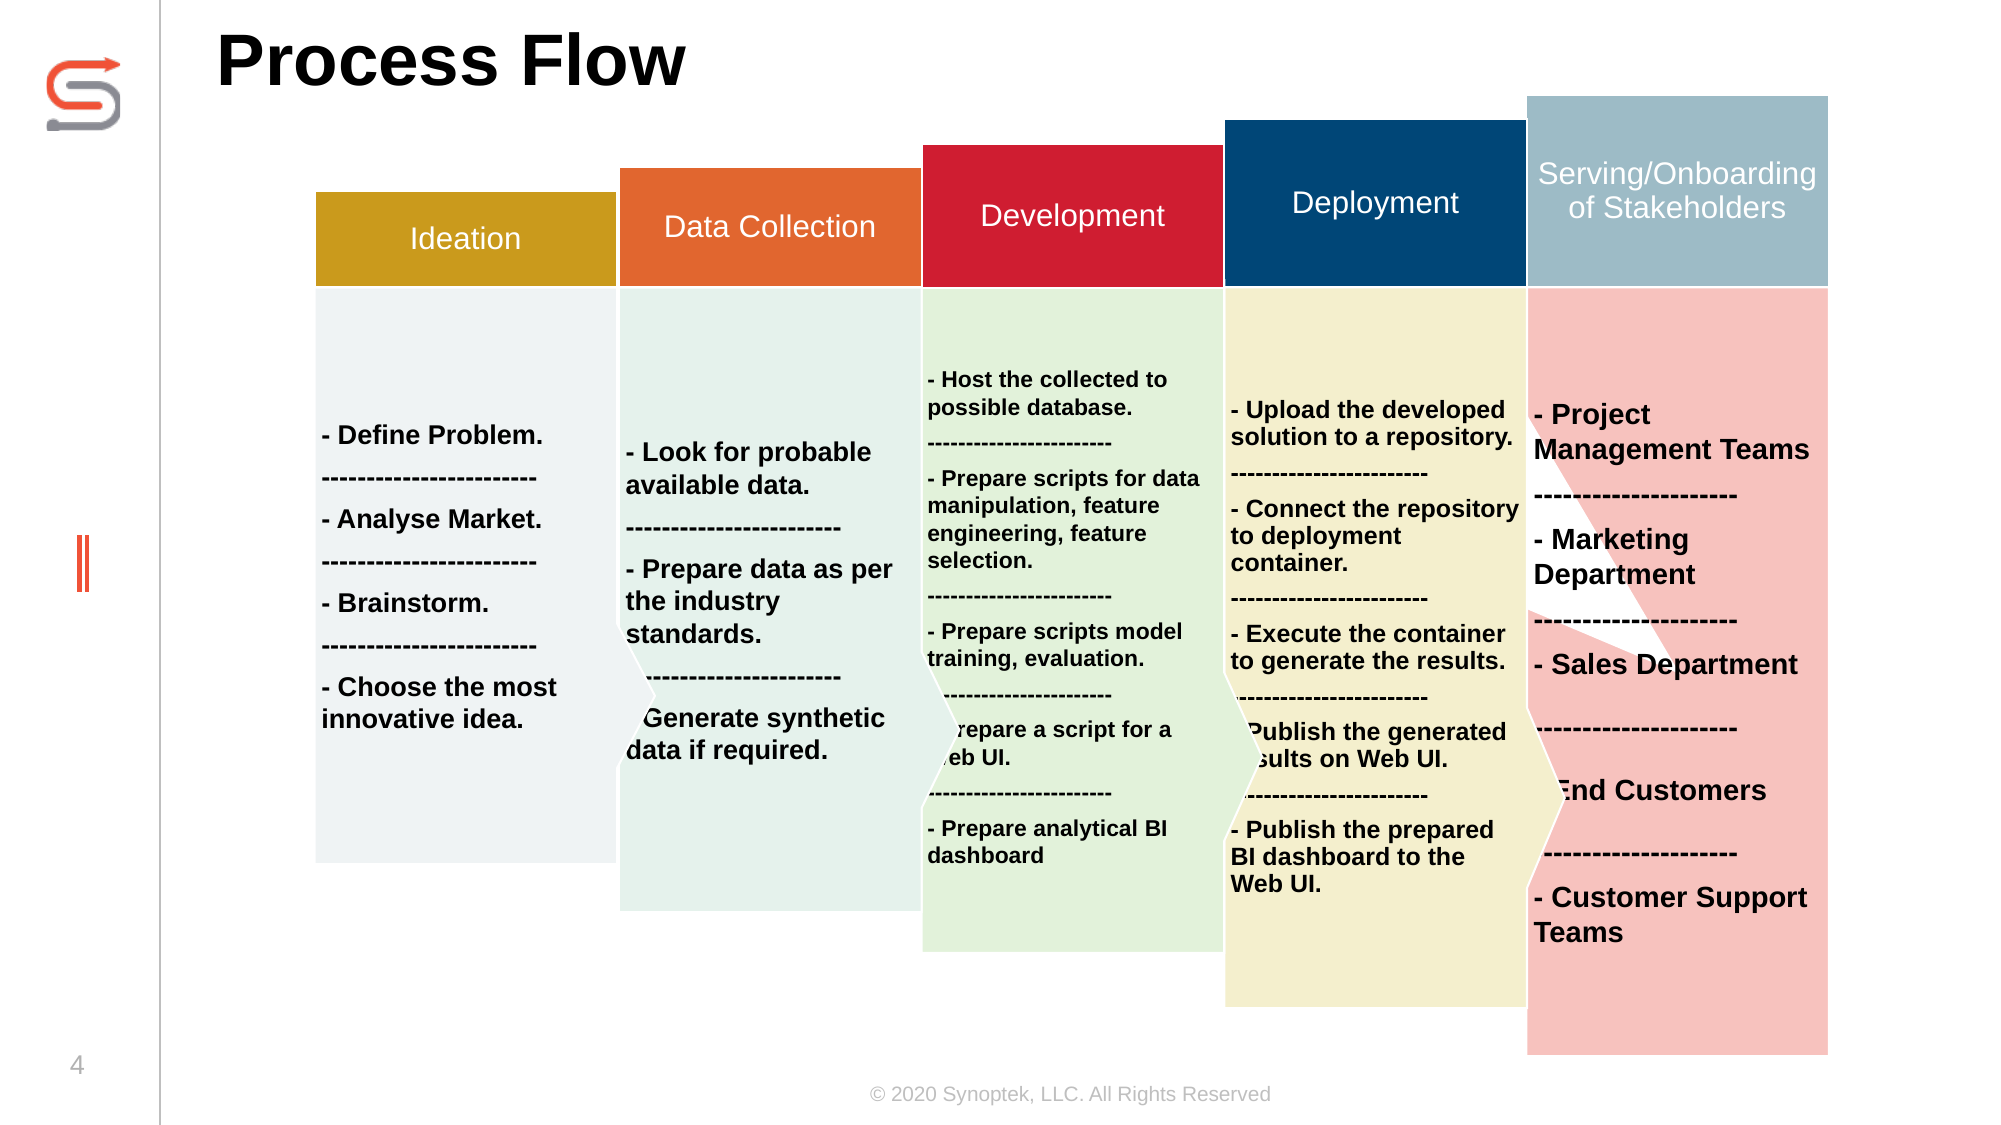

# Process Flow
- Project Management Teams
---------------------
- Marketing Department
---------------------
- Sales Department
---------------------
- End Customers
---------------------
- Customer Support Teams
Serving/Onboarding of Stakeholders
- Upload the developed solution to a repository.
------------------------
- Connect the repository to deployment container.
------------------------
- Execute the container to generate the results.
------------------------
- Publish the generated results on Web UI.
------------------------
- Publish the prepared BI dashboard to the Web UI.
Deployment
- Host the collected to possible database.
------------------------
- Prepare scripts for data manipulation, feature engineering, feature selection.
------------------------
- Prepare scripts model training, evaluation.
------------------------
- Prepare a script for a Web UI.
------------------------
- Prepare analytical BI dashboard
Development
- Look for probable    available data.
------------------------
- Prepare data as per the industry standards.
------------------------
- Generate synthetic data if required.
Data Collection
- Define Problem.
------------------------
- Analyse Market.
------------------------
- Brainstorm.
------------------------
- Choose the most innovative idea.
Ideation
4